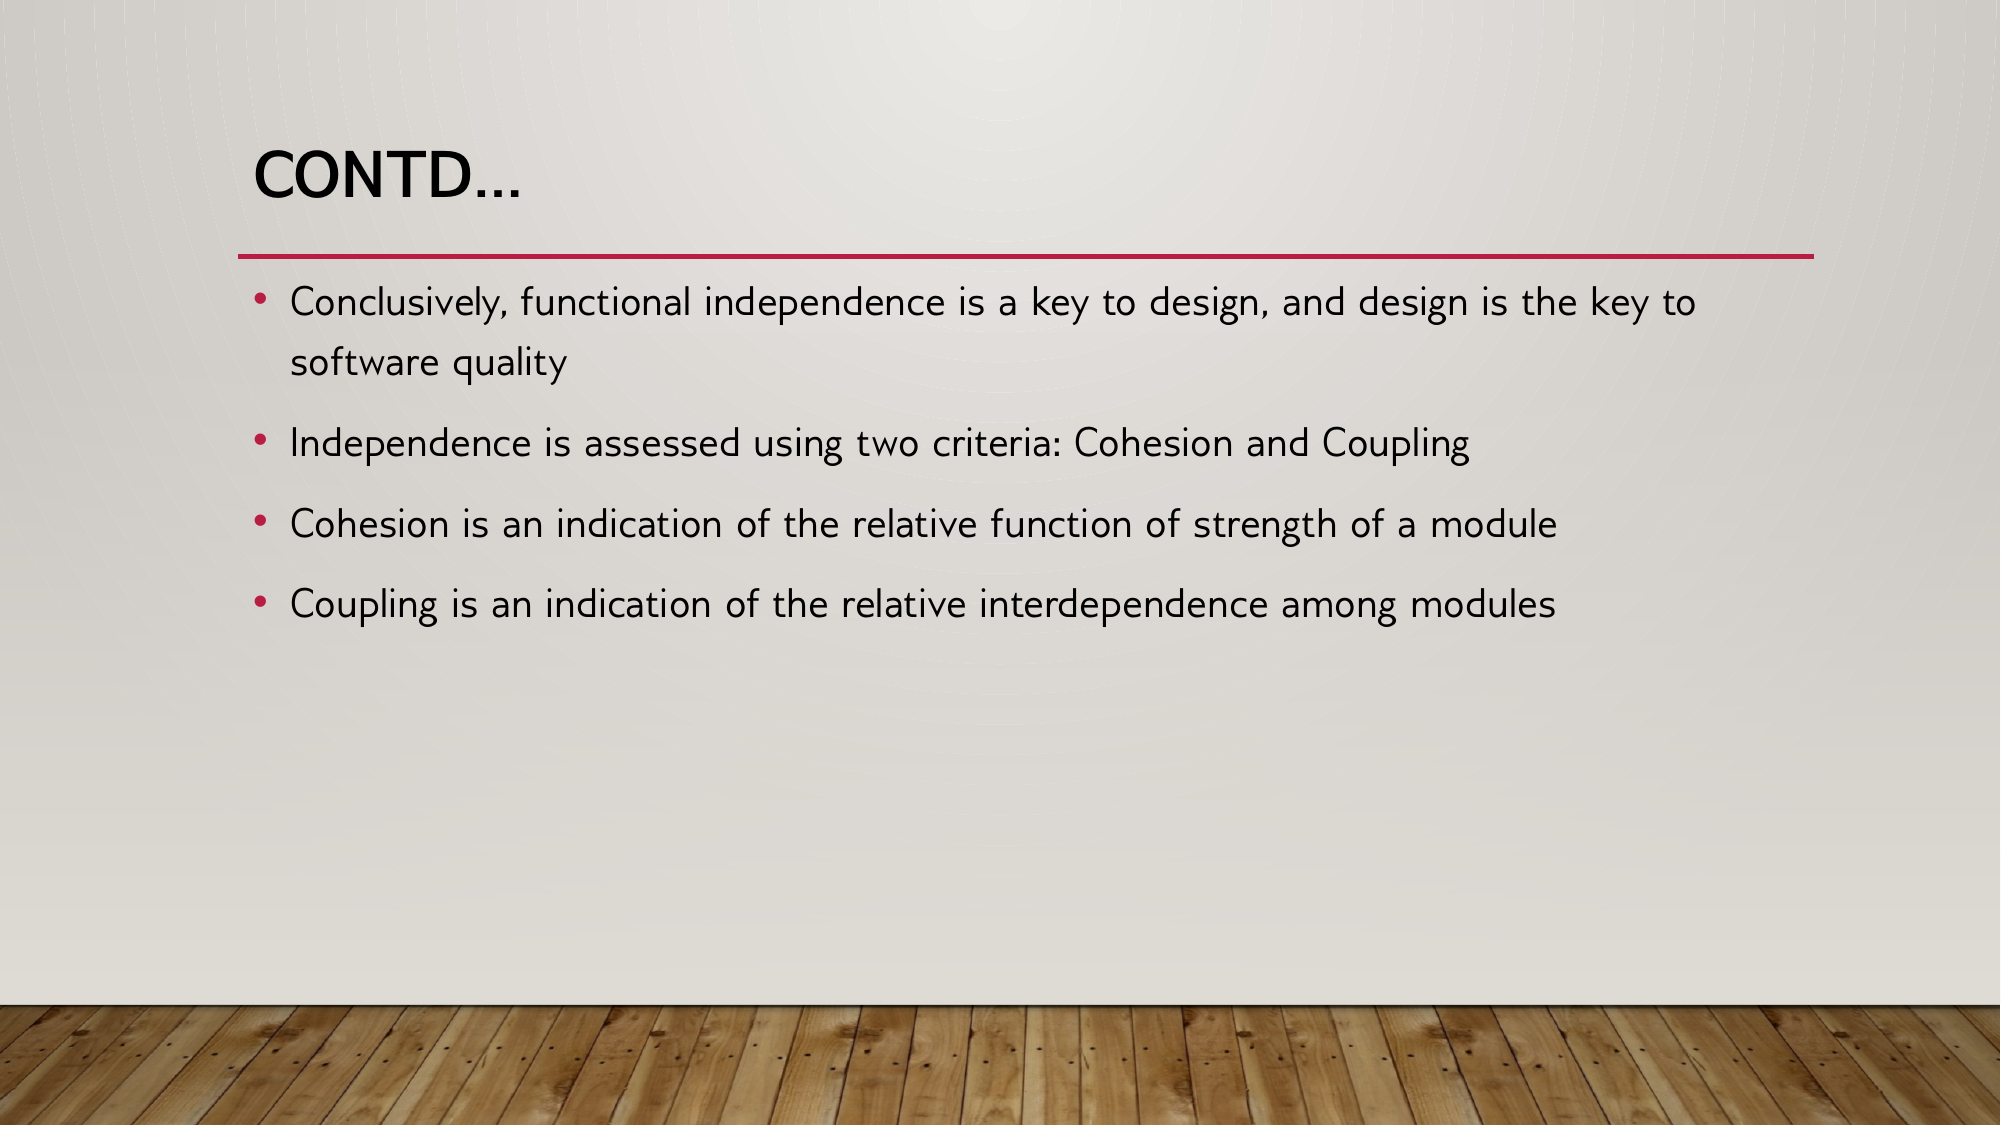

# Contd…
Conclusively, functional independence is a key to design, and design is the key to software quality
Independence is assessed using two criteria: Cohesion and Coupling
Cohesion is an indication of the relative function of strength of a module
Coupling is an indication of the relative interdependence among modules